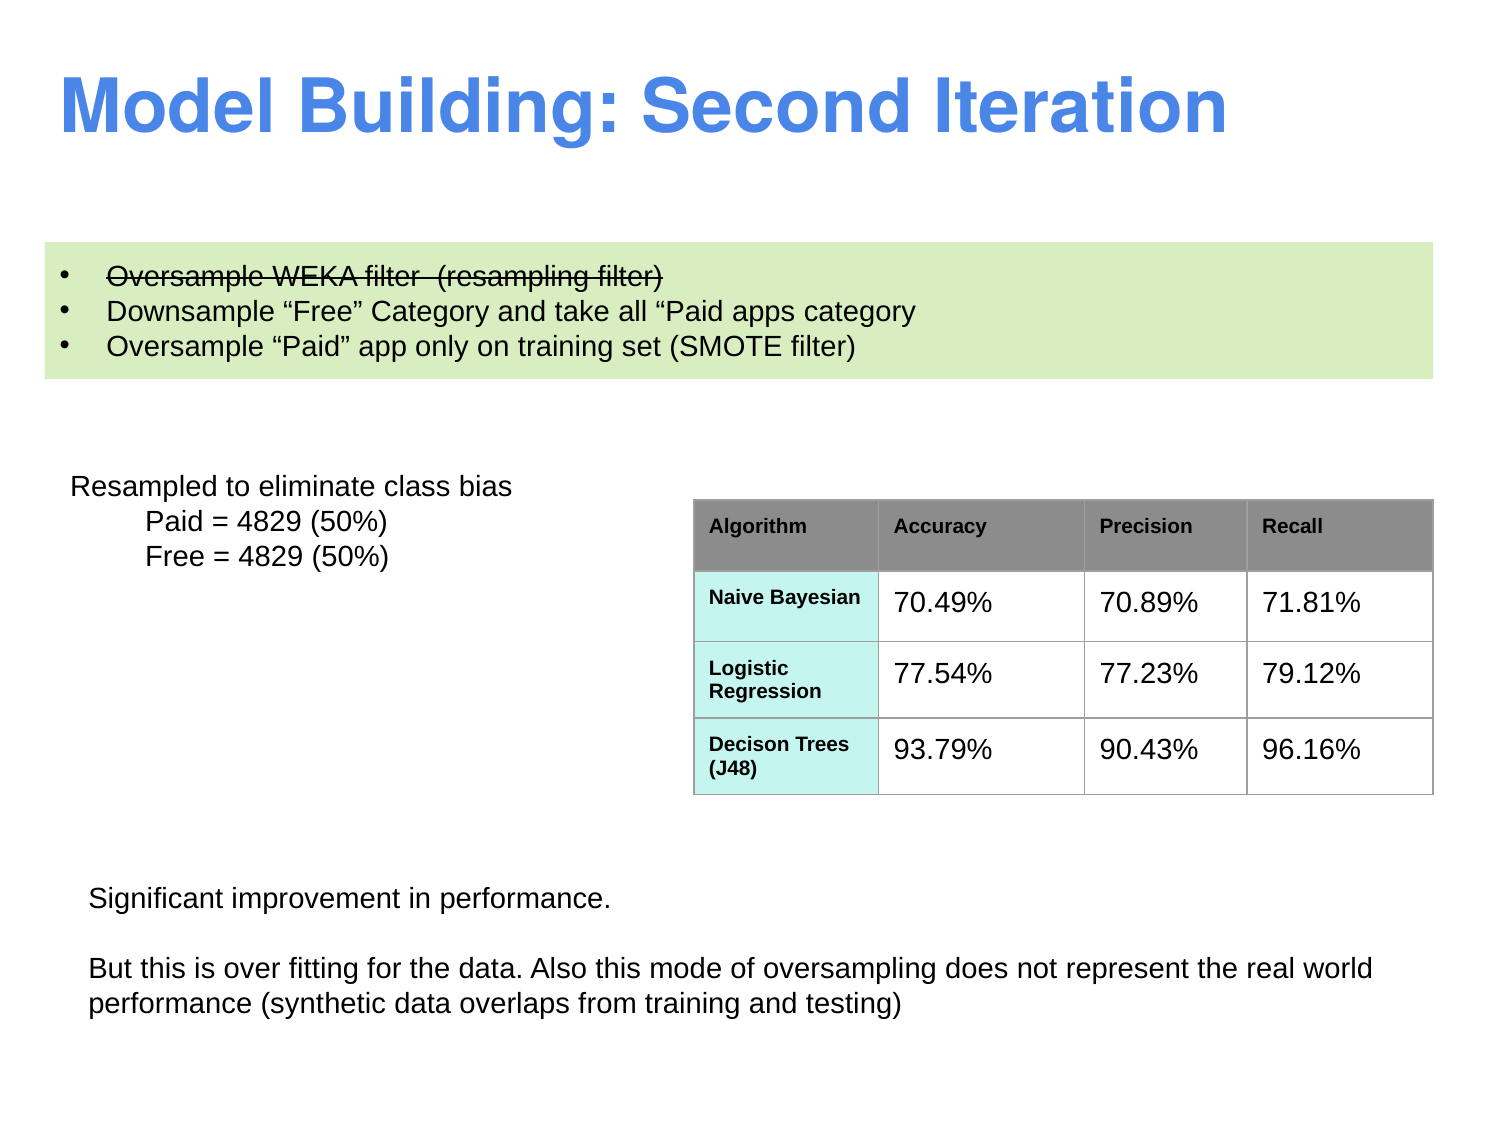

Model Building: Second Iteration

Oversample WEKA filter  (resampling filter)
Downsample “Free” Category and take all “Paid apps category
Oversample “Paid” app only on training set (SMOTE filter)
Resampled to eliminate class bias
Paid = 4829 (50%)
Free = 4829 (50%)

| Algorithm | Accuracy | Precision | Recall |
| --- | --- | --- | --- |
| Naive Bayesian | 70.49% | 70.89% | 71.81% |
| Logistic Regression | 77.54% | 77.23% | 79.12% |
| Decison Trees (J48) | 93.79% | 90.43% | 96.16% |
Significant improvement in performance.

But this is over fitting for the data. Also this mode of oversampling does not represent the real world performance (synthetic data overlaps from training and testing)